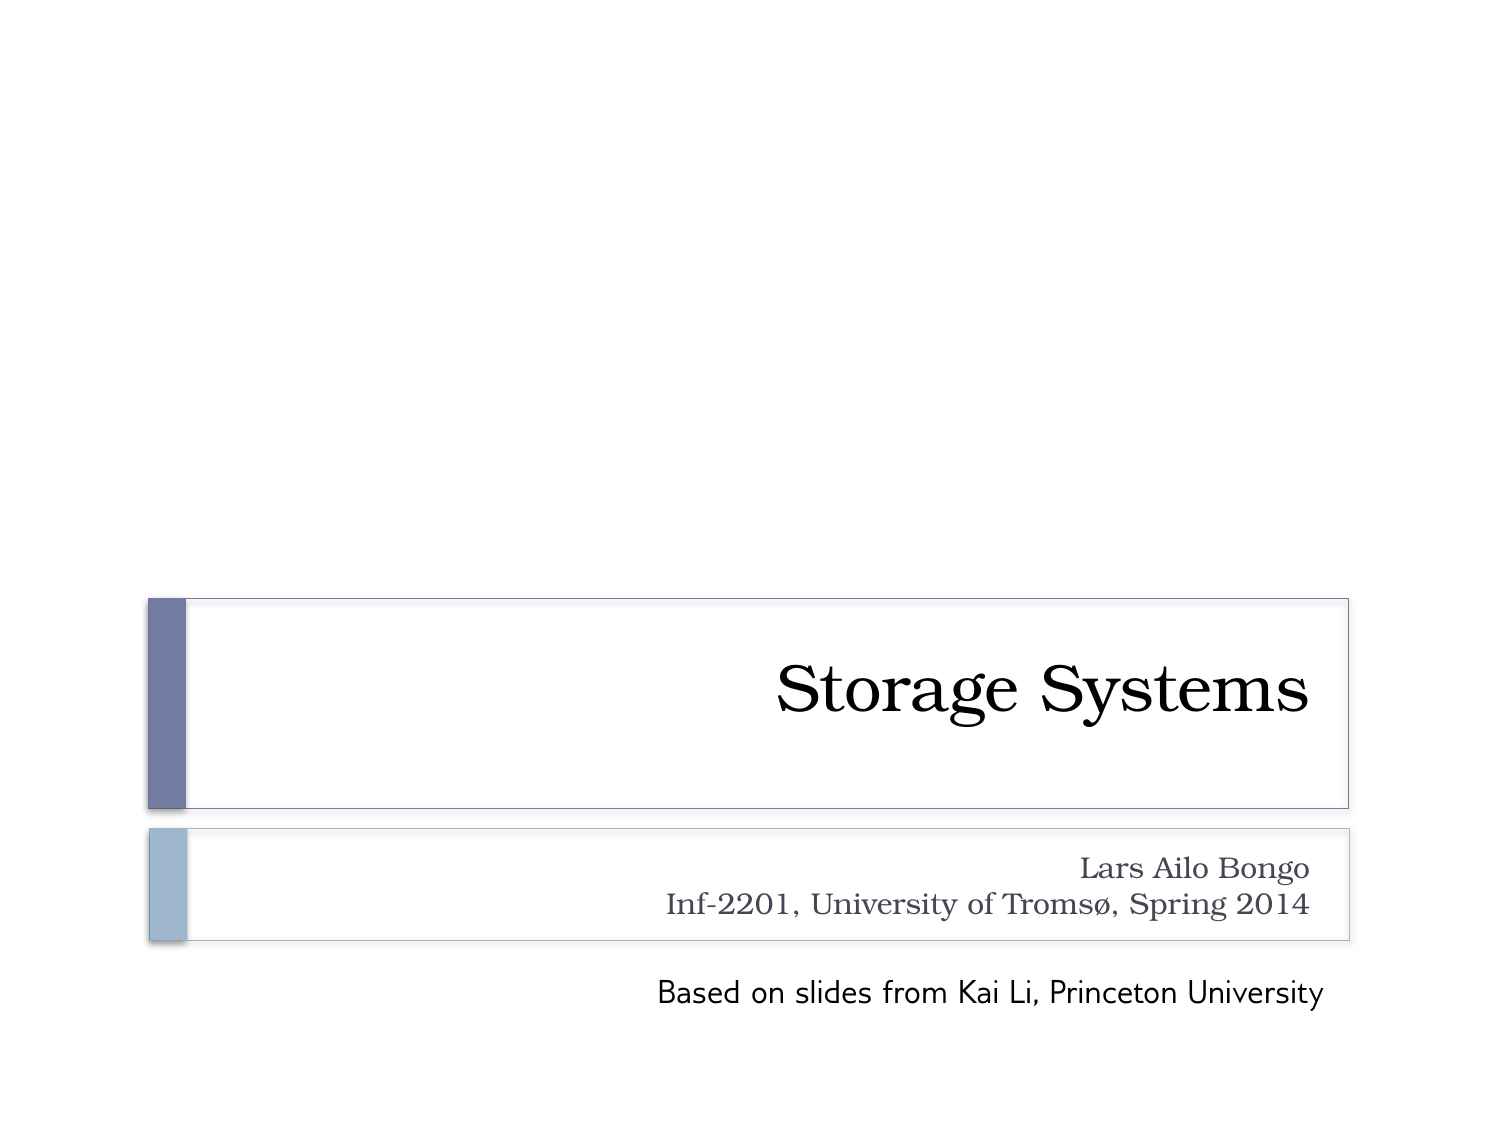

# Storage Systems
Lars Ailo Bongo
Inf-2201, University of Tromsø, Spring 2014
Based on slides from Kai Li, Princeton University